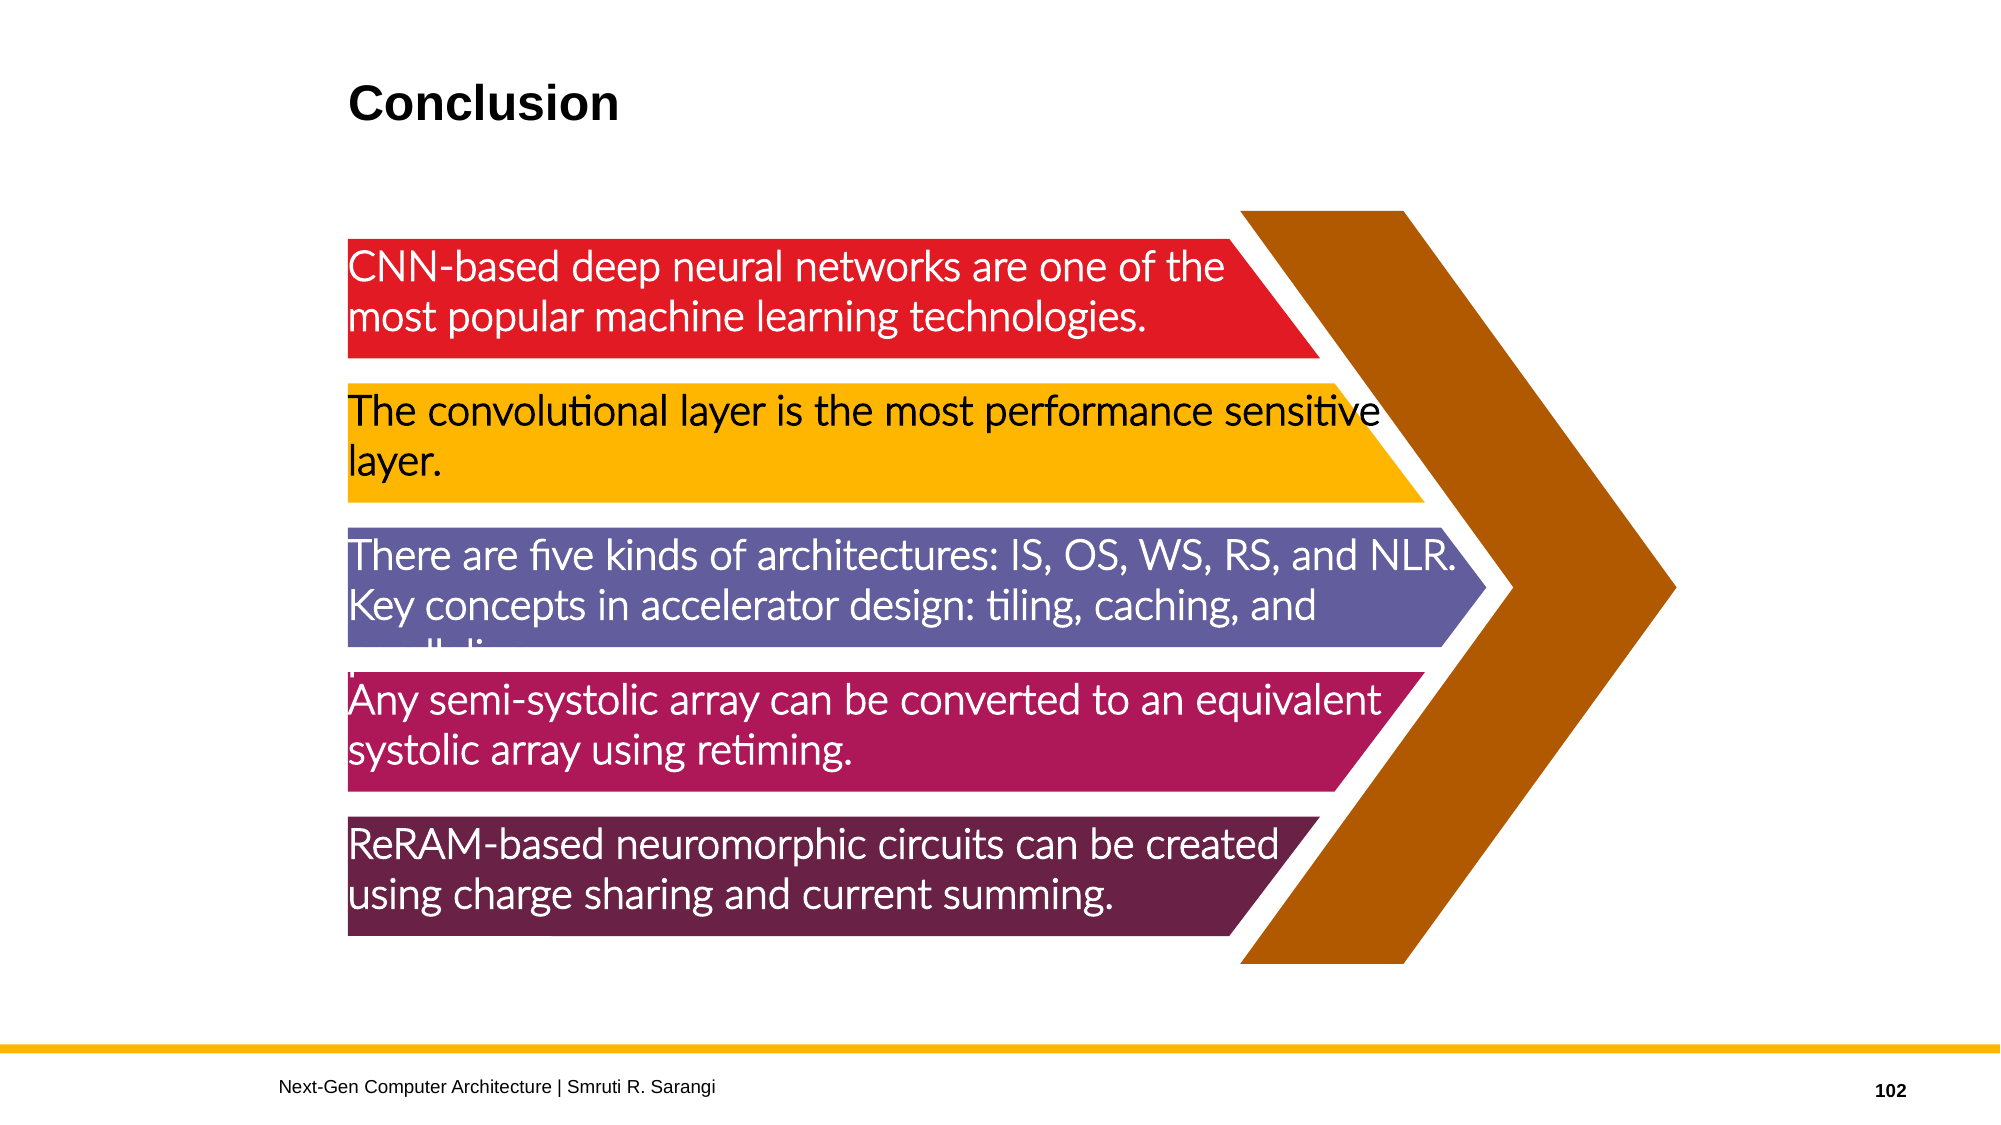

Conclusion

CNN-based deep neural networks are one of the
most popular machine learning technologies.
The convolutional layer is the most performance sensitive
layer.
There are five kinds of architectures: IS, OS, WS, RS, and NLR.
Key concepts in accelerator design: tiling, caching, and parallelism.
Any semi-systolic array can be converted to an equivalent
systolic array using retiming.
ReRAM-based neuromorphic circuits can be created
using charge sharing and current summing.
Next-Gen Computer Architecture | Smruti R. Sarangi
102